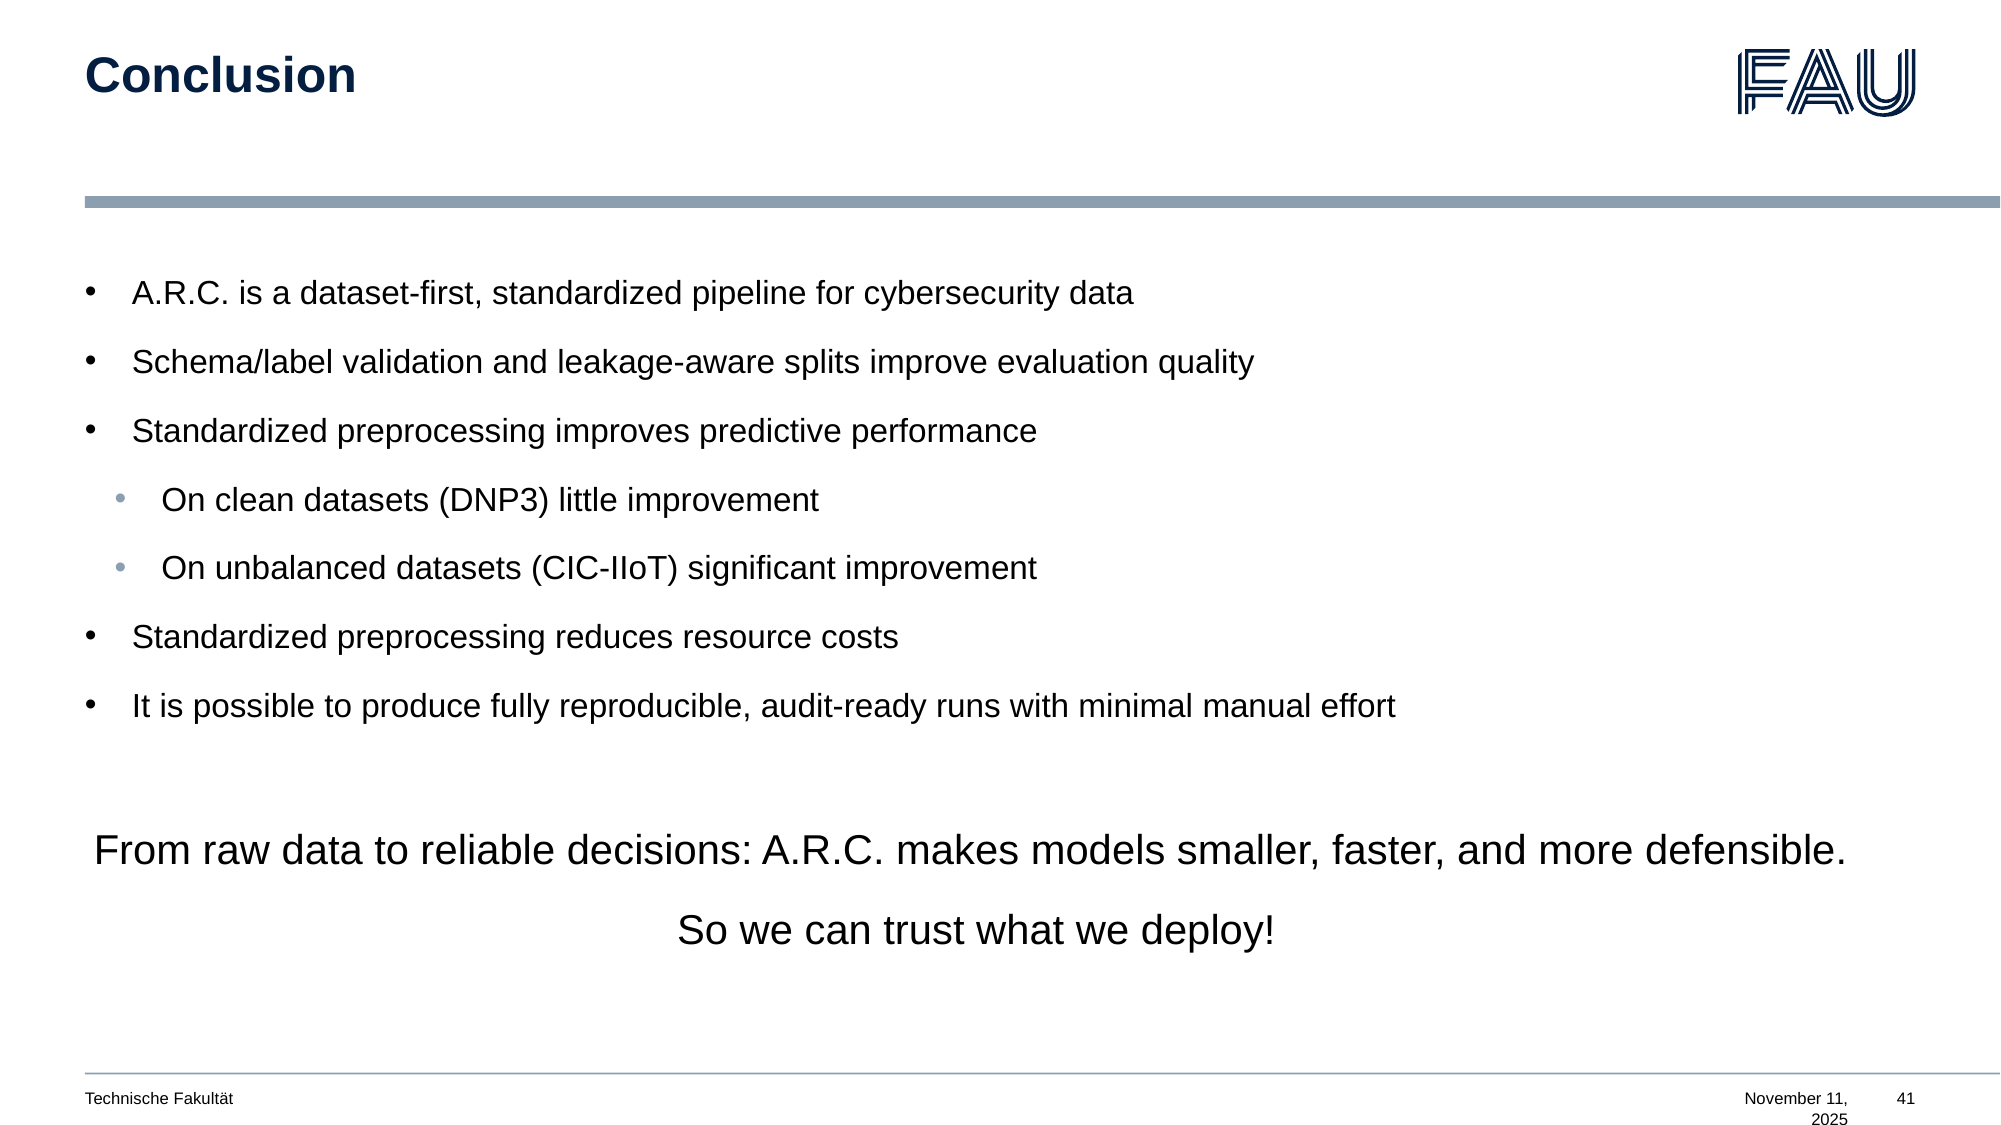

# Conclusion

A.R.C. is a dataset-first, standardized pipeline for cybersecurity data
Schema/label validation and leakage-aware splits improve evaluation quality
Standardized preprocessing improves predictive performance
On clean datasets (DNP3) little improvement
On unbalanced datasets (CIC-IIoT) significant improvement
Standardized preprocessing reduces resource costs
It is possible to produce fully reproducible, audit-ready runs with minimal manual effort

From raw data to reliable decisions: A.R.C. makes models smaller, faster, and more defensible.
 So we can trust what we deploy!

Technische Fakultät
November 11, 2025
41